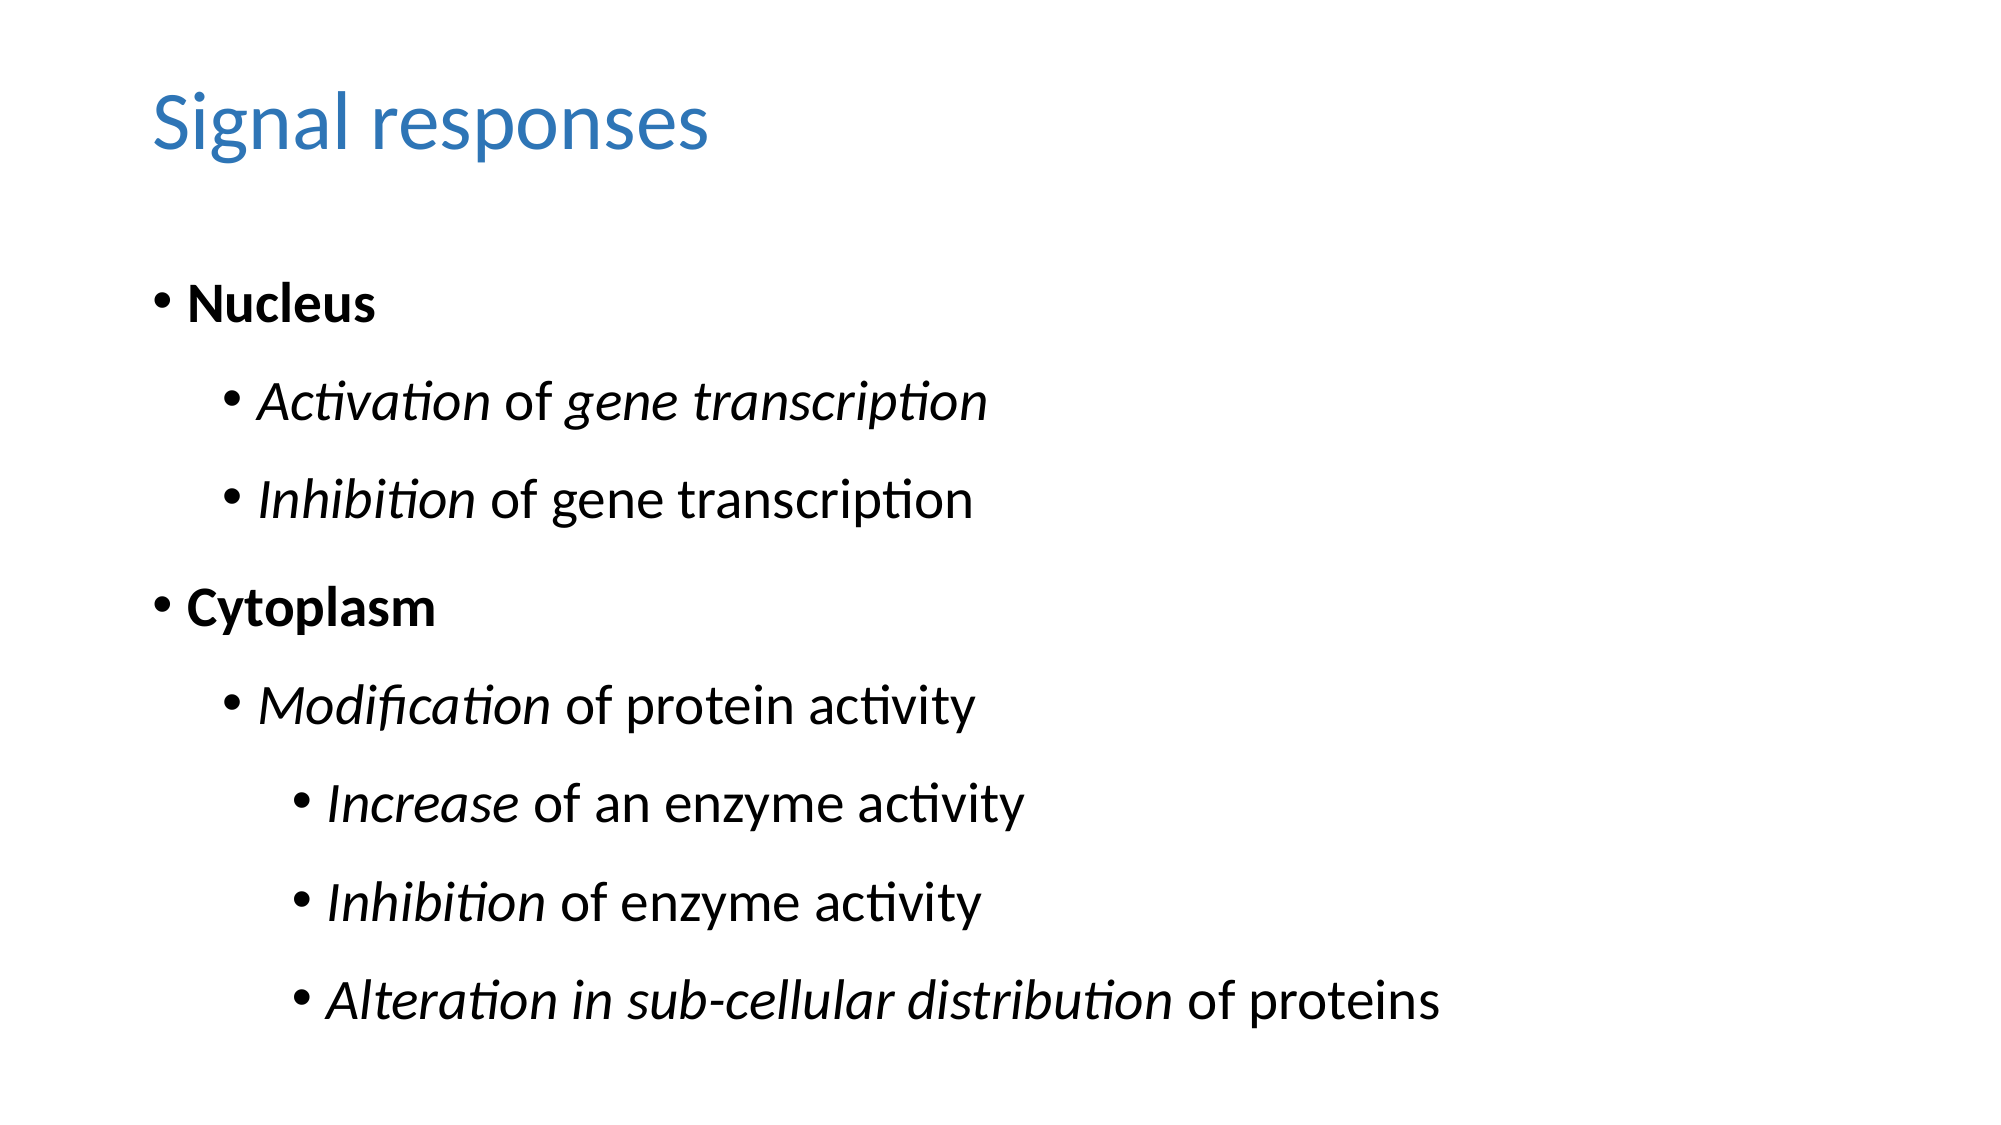

# Signal responses
Nucleus
Activation of gene transcription
Inhibition of gene transcription
Cytoplasm
Modification of protein activity
Increase of an enzyme activity
Inhibition of enzyme activity
Alteration in sub-cellular distribution of proteins